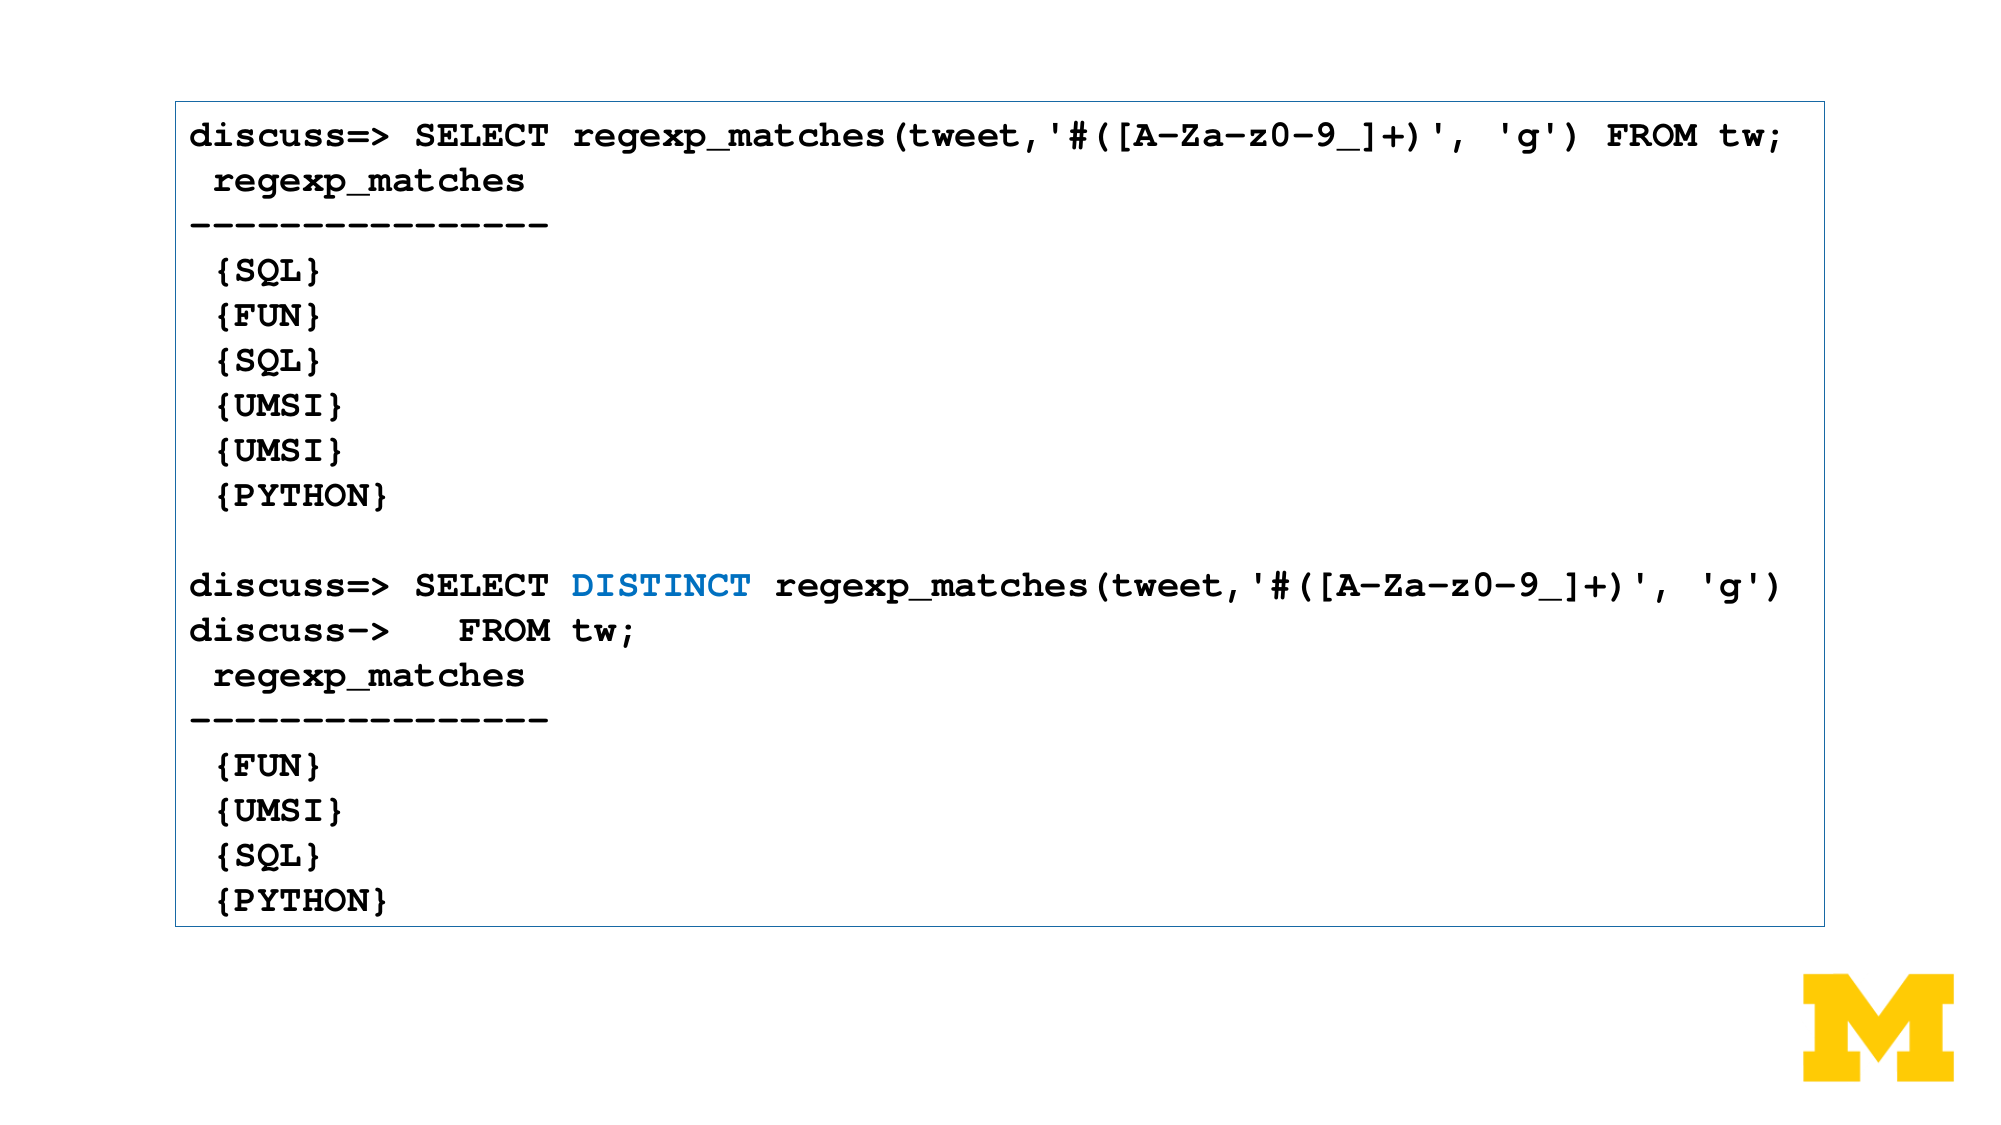

discuss=> SELECT regexp_matches(tweet,'#([A-Za-z0-9_]+)', 'g') FROM tw;
 regexp_matches
----------------
 {SQL}
 {FUN}
 {SQL}
 {UMSI}
 {UMSI}
 {PYTHON}

discuss=> SELECT DISTINCT regexp_matches(tweet,'#([A-Za-z0-9_]+)', 'g')
discuss->   FROM tw;
 regexp_matches
----------------
 {FUN}
 {UMSI}
 {SQL}
 {PYTHON}